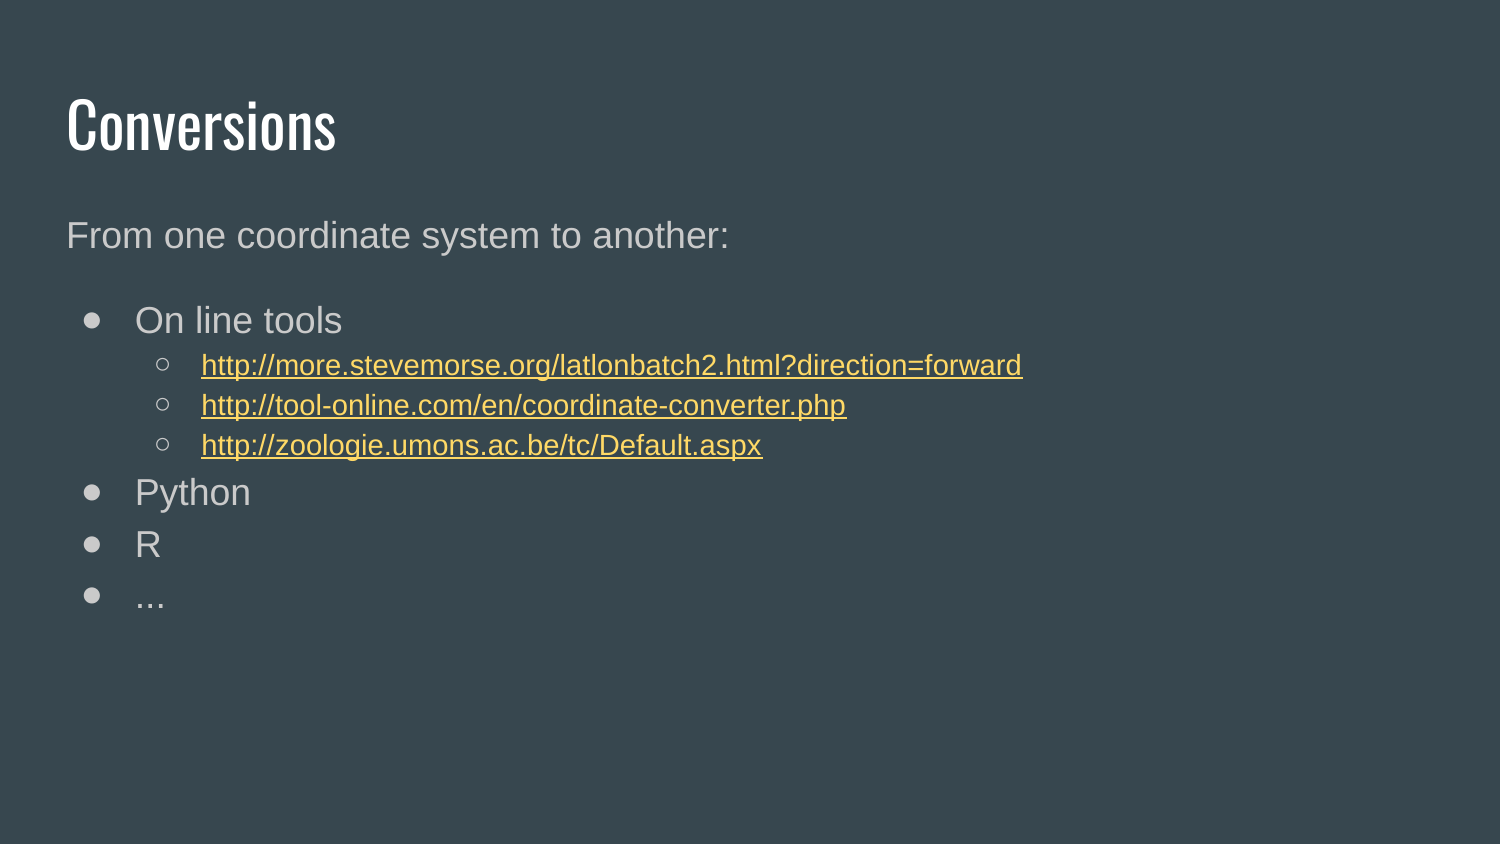

# Conversions
From one coordinate system to another:
On line tools
http://more.stevemorse.org/latlonbatch2.html?direction=forward
http://tool-online.com/en/coordinate-converter.php
http://zoologie.umons.ac.be/tc/Default.aspx
Python
R
...